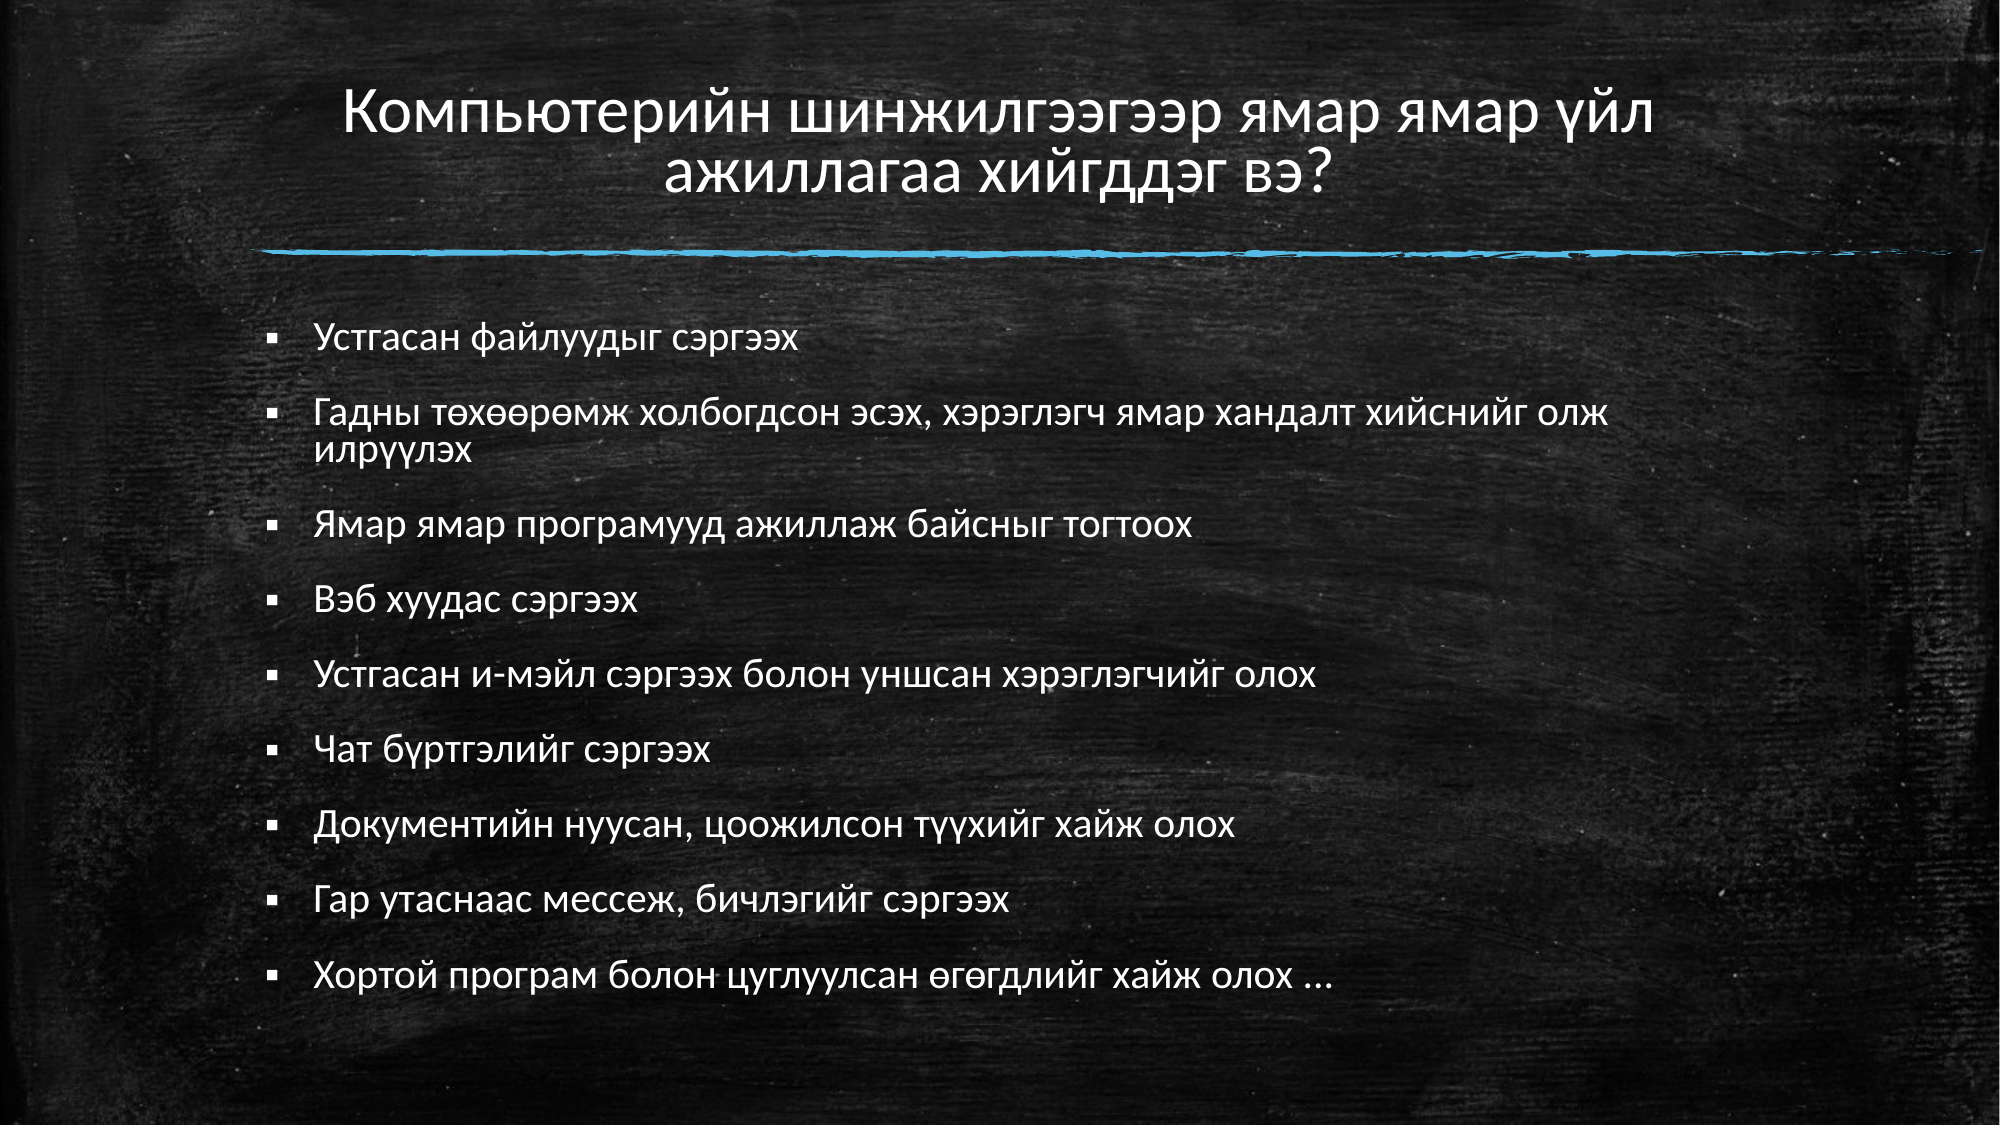

# Компьютерийн шинжилгээгээр ямар ямар үйл ажиллагаа хийгддэг вэ?
Устгасан файлуудыг сэргээх
Гадны төхөөрөмж холбогдсон эсэх, хэрэглэгч ямар хандалт хийснийг олж илрүүлэх
Ямар ямар програмууд ажиллаж байсныг тогтоох
Вэб хуудас сэргээх
Устгасан и-мэйл сэргээх болон уншсан хэрэглэгчийг олох
Чат бүртгэлийг сэргээх
Документийн нуусан, цоожилсон түүхийг хайж олох
Гар утаснаас мессеж, бичлэгийг сэргээх
Хортой програм болон цуглуулсан өгөгдлийг хайж олох ...